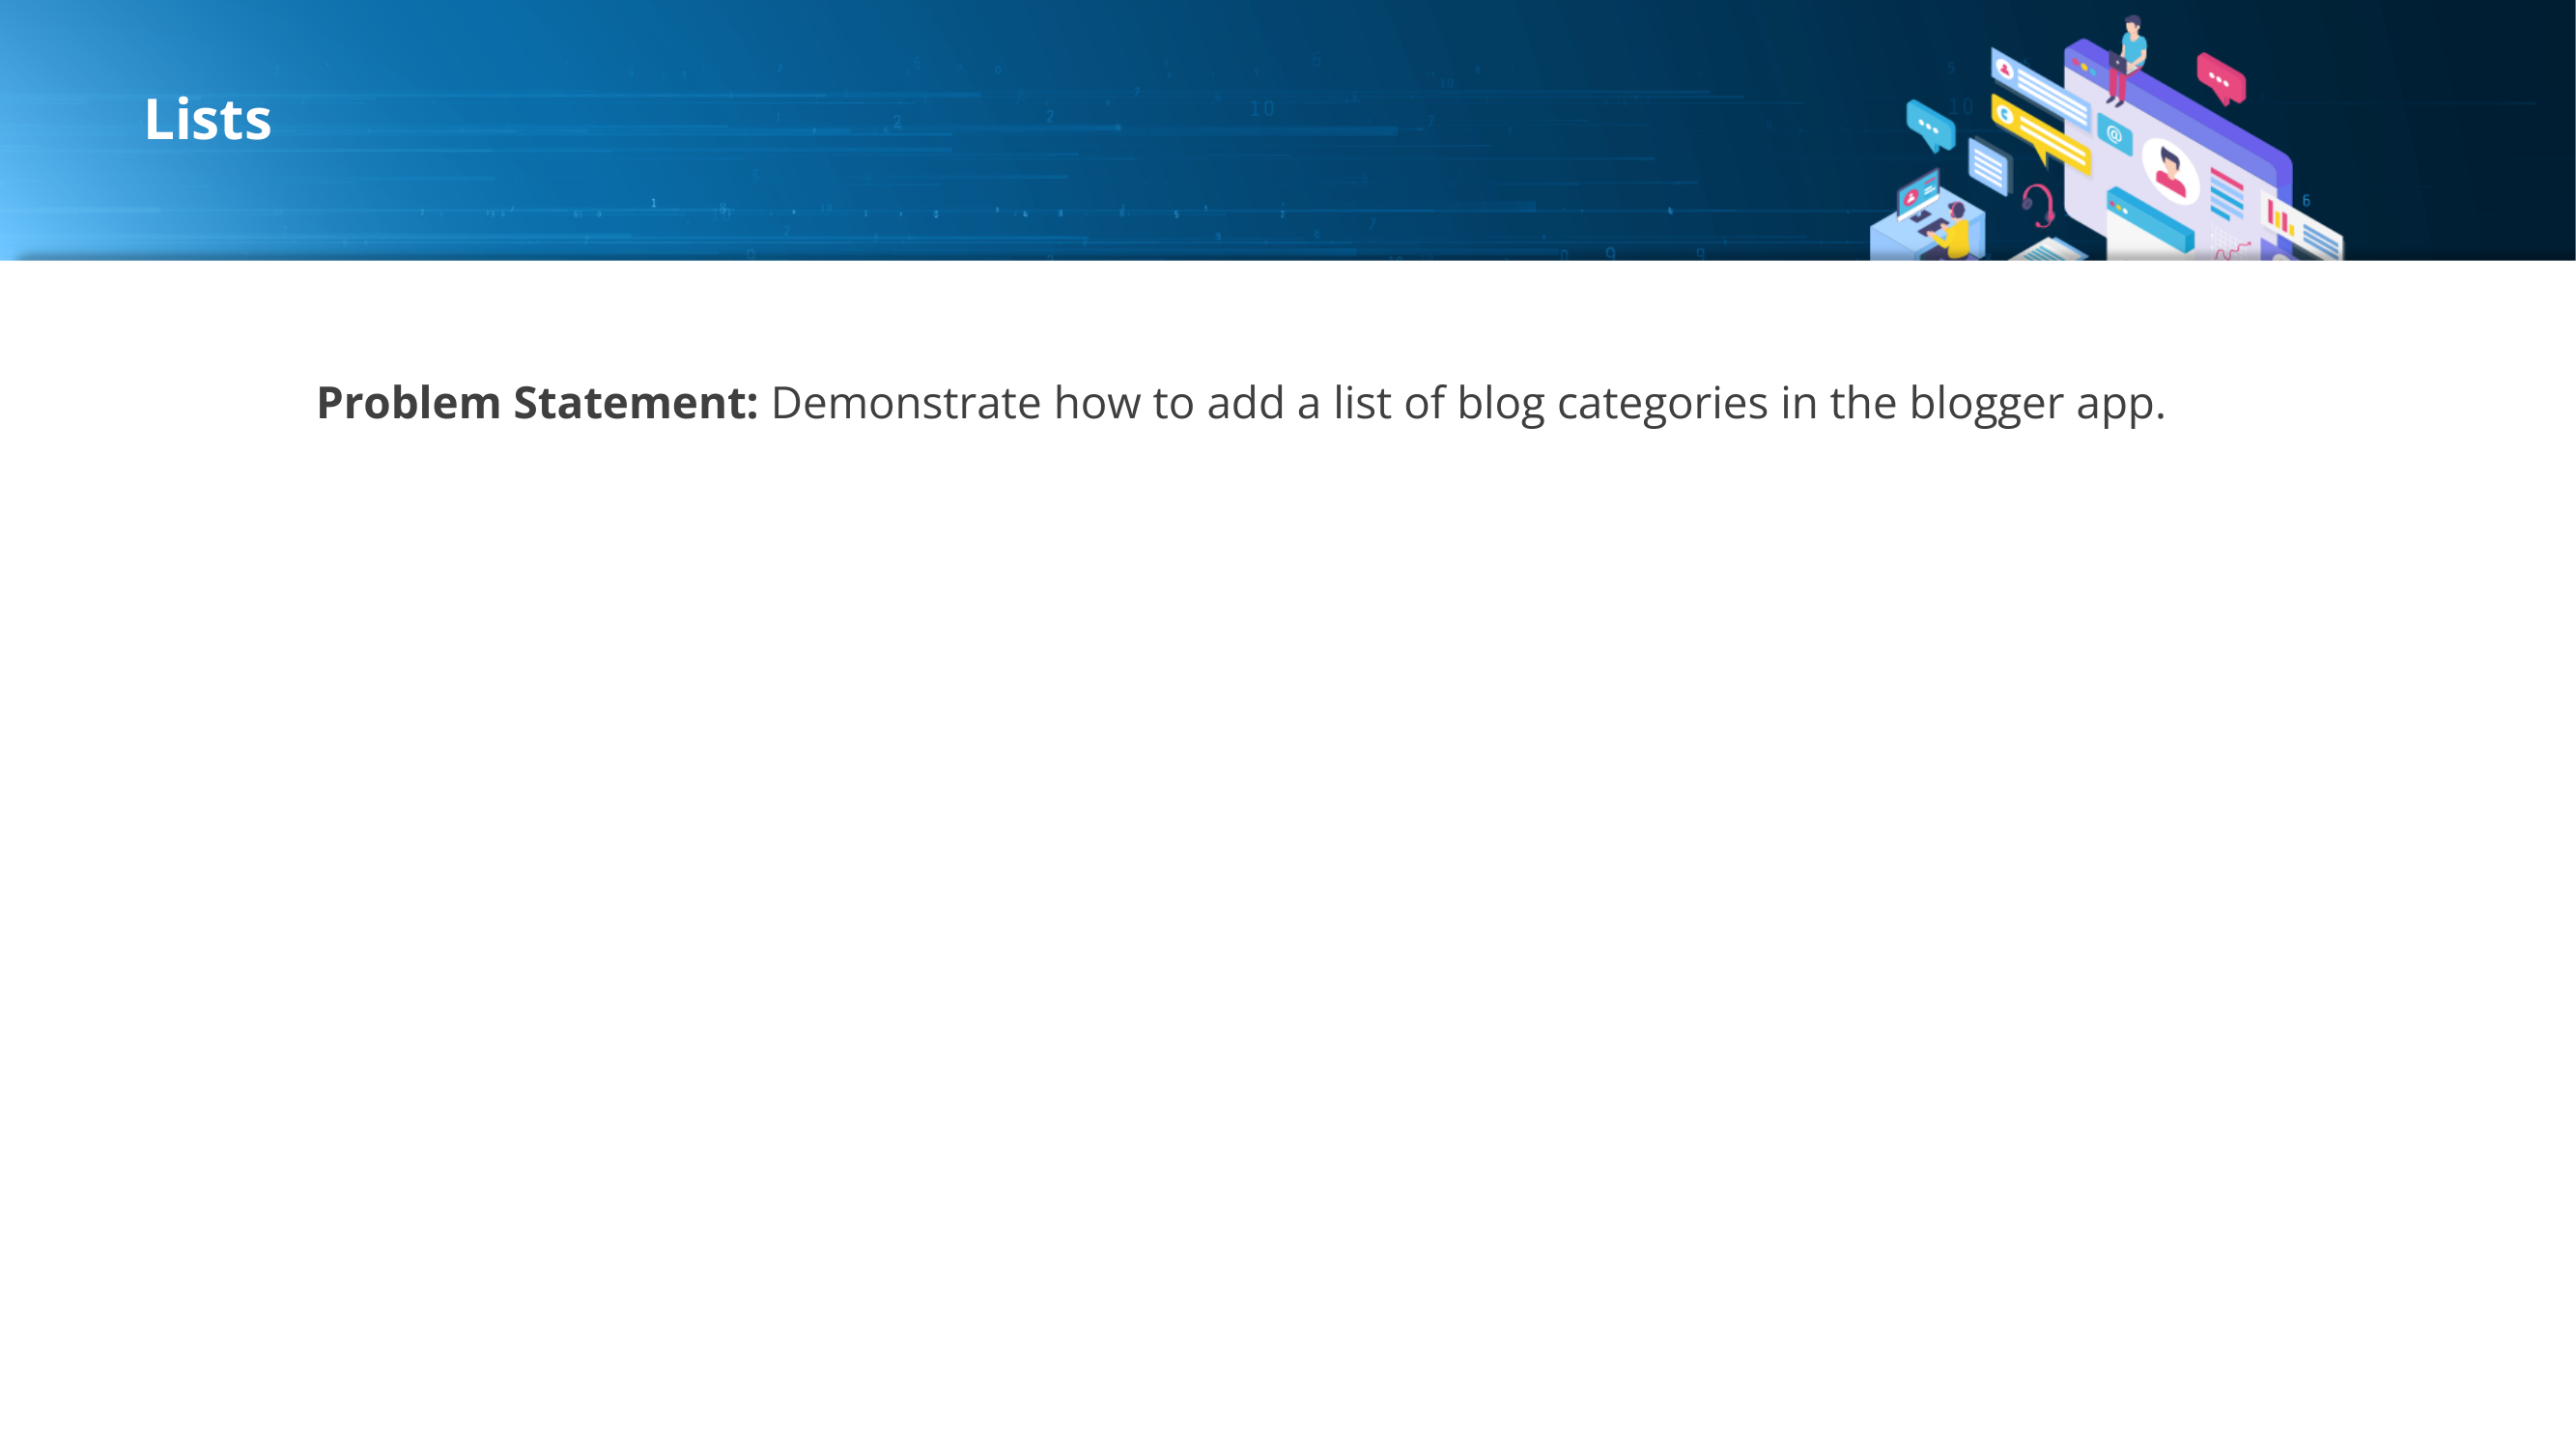

# Lists
Problem Statement: Demonstrate how to add a list of blog categories in the blogger app.